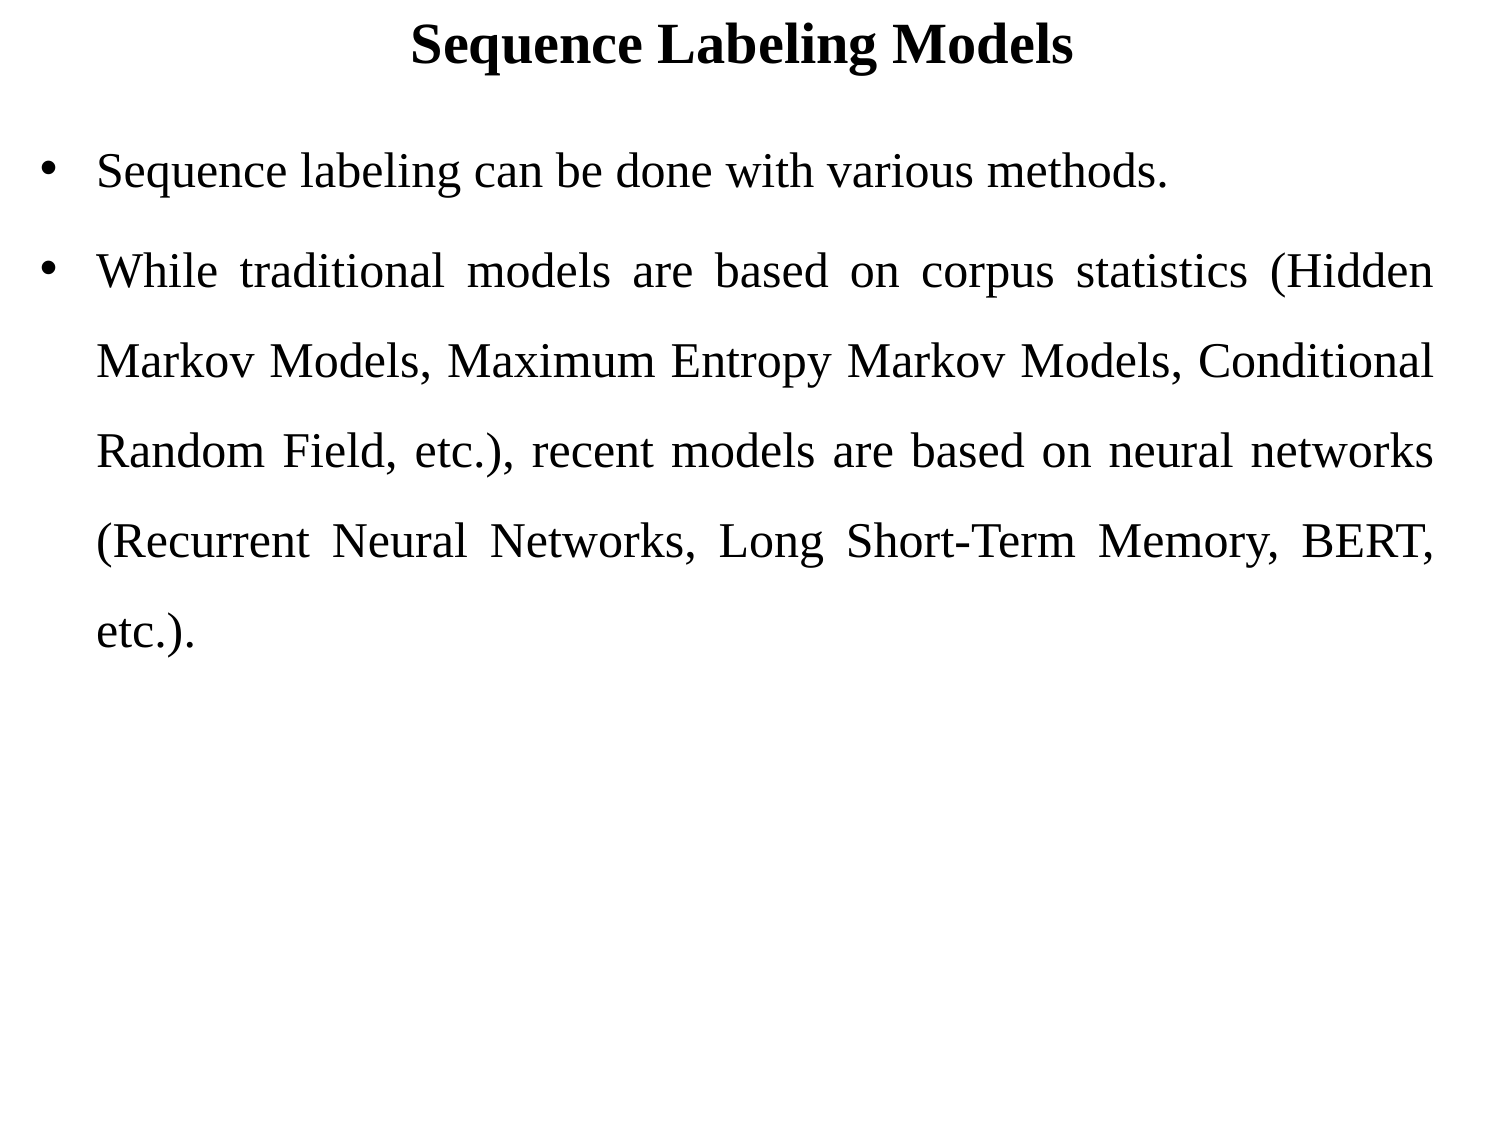

# Sequence Labeling Models
Sequence labeling can be done with various methods.
While traditional models are based on corpus statistics (Hidden Markov Models, Maximum Entropy Markov Models, Conditional Random Field, etc.), recent models are based on neural networks (Recurrent Neural Networks, Long Short-Term Memory, BERT, etc.).